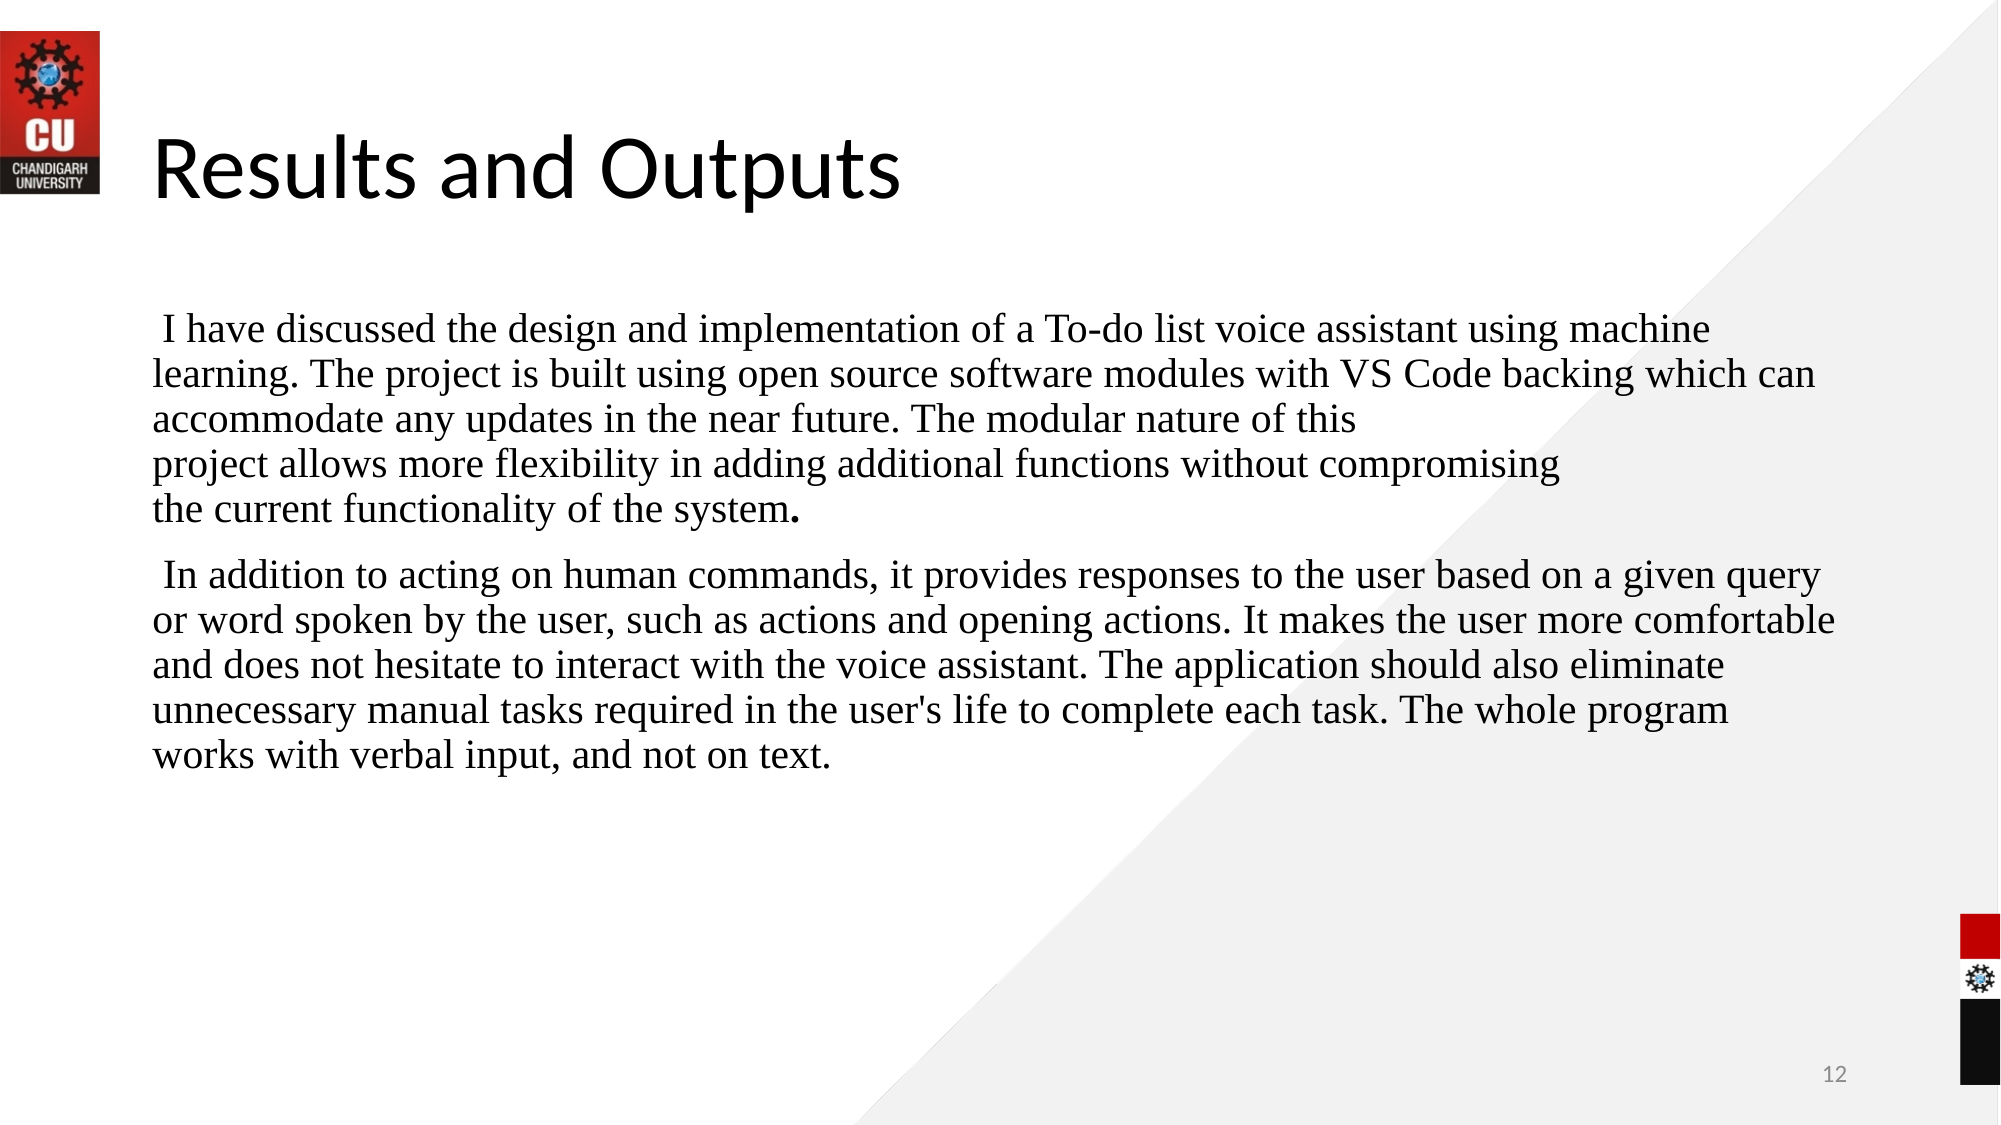

# Results and Outputs
 I have discussed the design and implementation of a To-do list voice assistant using machine learning. The project is built using open source software modules with VS Code backing which can accommodate any updates in the near future. The modular nature of this project allows more flexibility in adding additional functions without compromising the current functionality of the system.
 In addition to acting on human commands, it provides responses to the user based on a given query or word spoken by the user, such as actions and opening actions. It makes the user more comfortable and does not hesitate to interact with the voice assistant. The application should also eliminate unnecessary manual tasks required in the user's life to complete each task. The whole program works with verbal input, and not on text.

12